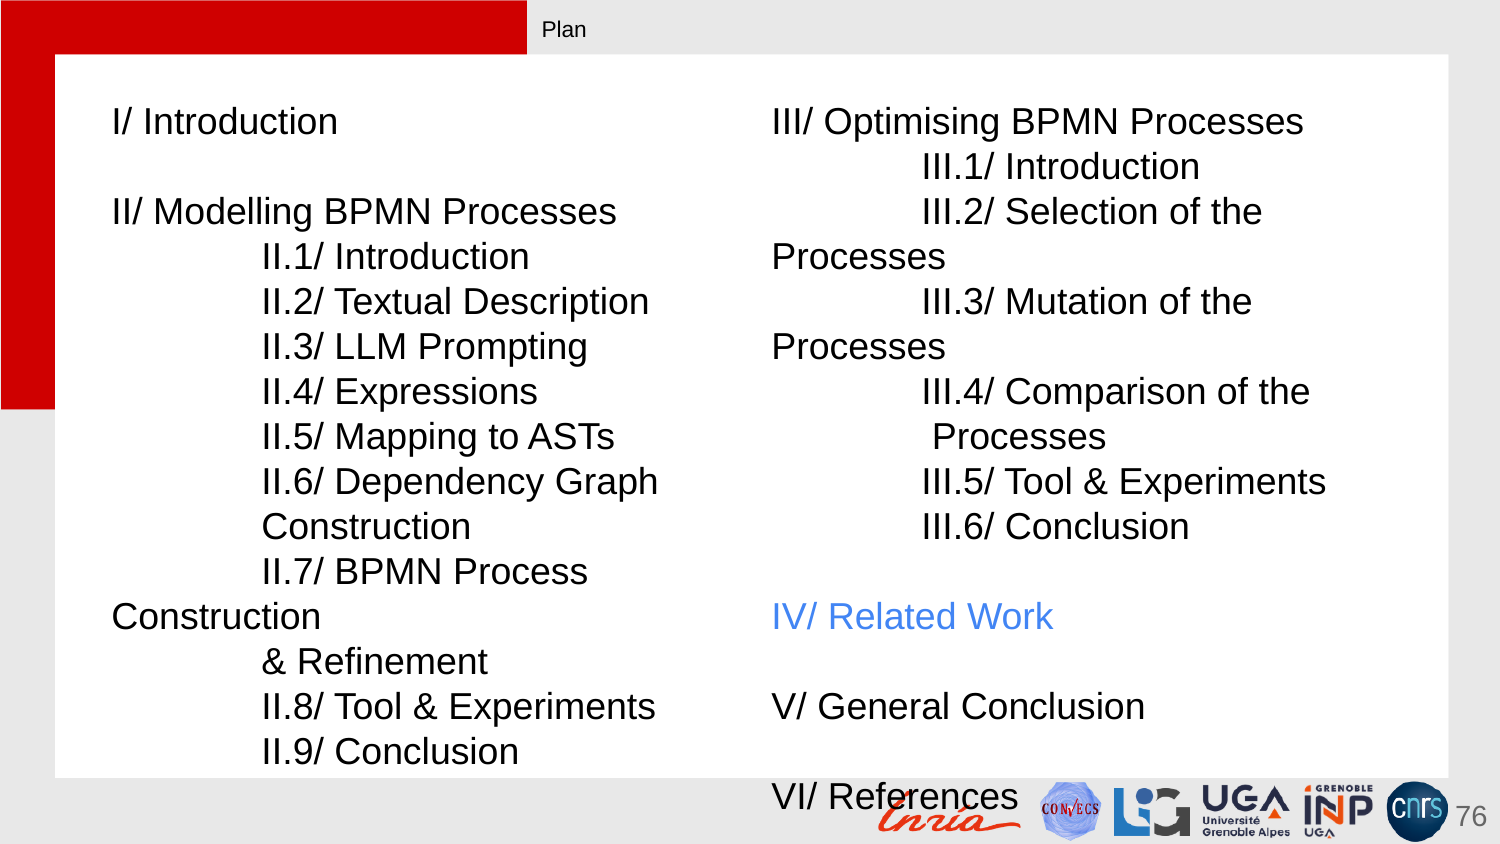

# Plan
I/ Introduction

II/ Modelling BPMN Processes
	II.1/ Introduction
	II.2/ Textual Description
	II.3/ LLM Prompting
	II.4/ Expressions
	II.5/ Mapping to ASTs
	II.6/ Dependency Graph
Construction
	II.7/ BPMN Process Construction
& Refinement
	II.8/ Tool & Experiments
	II.9/ Conclusion

III/ Optimising BPMN Processes
	III.1/ Introduction
	III.2/ Selection of the Processes
	III.3/ Mutation of the Processes
	III.4/ Comparison of the
 Processes
	III.5/ Tool & Experiments
	III.6/ Conclusion

IV/ Related Work

V/ General Conclusion

VI/ References
76